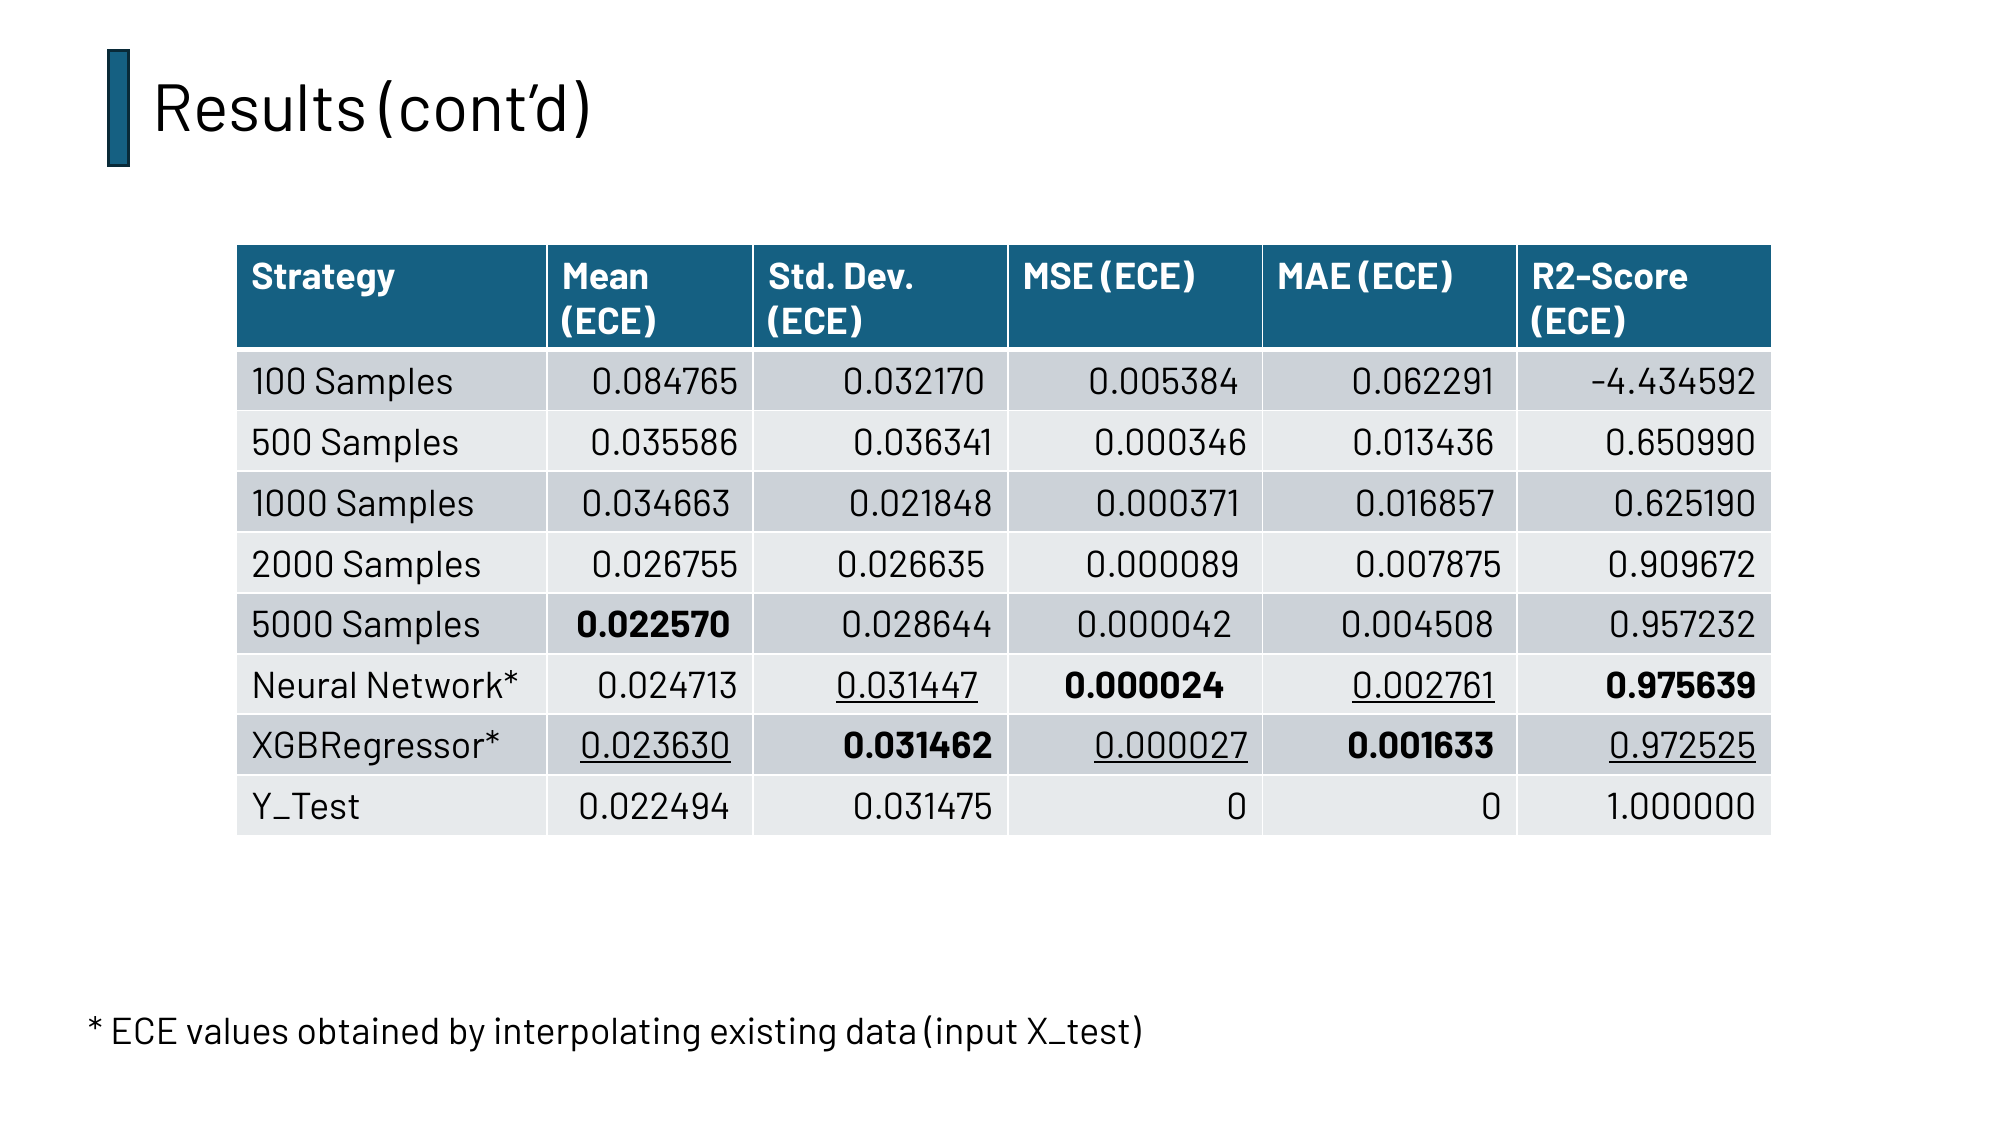

Results (cont’d)

| Strategy | Mean (ECE) | Std. Dev. (ECE) | MSE (ECE) | MAE (ECE) | R2-Score (ECE) |
| --- | --- | --- | --- | --- | --- |
| 100 Samples | 0.084765 | 0.032170 | 0.005384 | 0.062291 | -4.434592 |
| 500 Samples | 0.035586 | 0.036341 | 0.000346 | 0.013436 | 0.650990 |
| 1000 Samples | 0.034663 | 0.021848 | 0.000371 | 0.016857 | 0.625190 |
| 2000 Samples | 0.026755 | 0.026635 | 0.000089 | 0.007875 | 0.909672 |
| 5000 Samples | 0.022570 | 0.028644 | 0.000042 | 0.004508 | 0.957232 |
| Neural Network\* | 0.024713 | 0.031447 | 0.000024 | 0.002761 | 0.975639 |
| XGBRegressor\* | 0.023630 | 0.031462 | 0.000027 | 0.001633 | 0.972525 |
| Y\_Test | 0.022494 | 0.031475 | 0 | 0 | 1.000000 |
* ECE values obtained by interpolating existing data (input X_test)